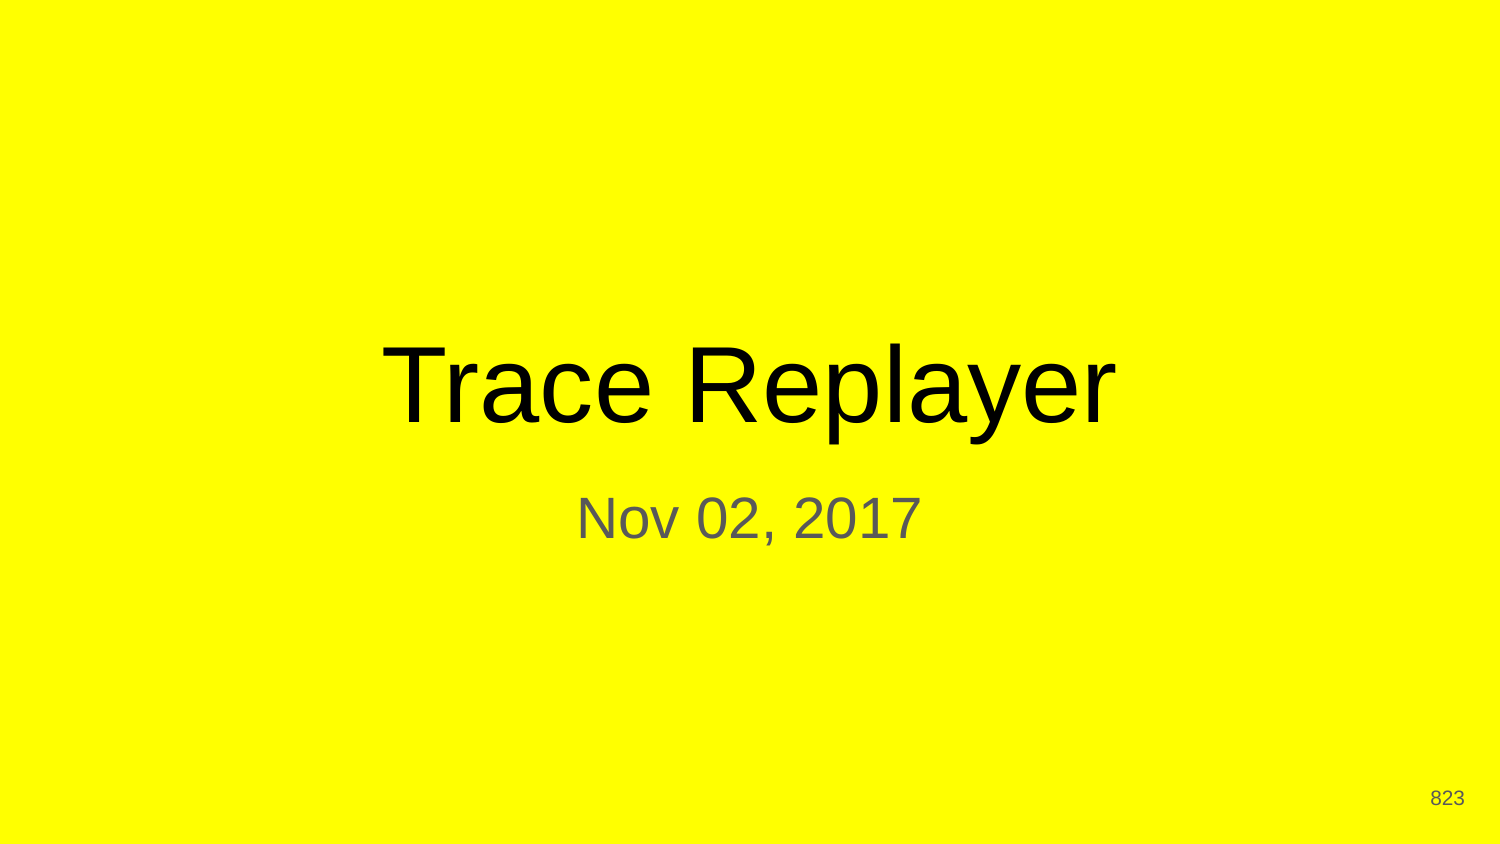

# Trace Replayer
Nov 02, 2017
823